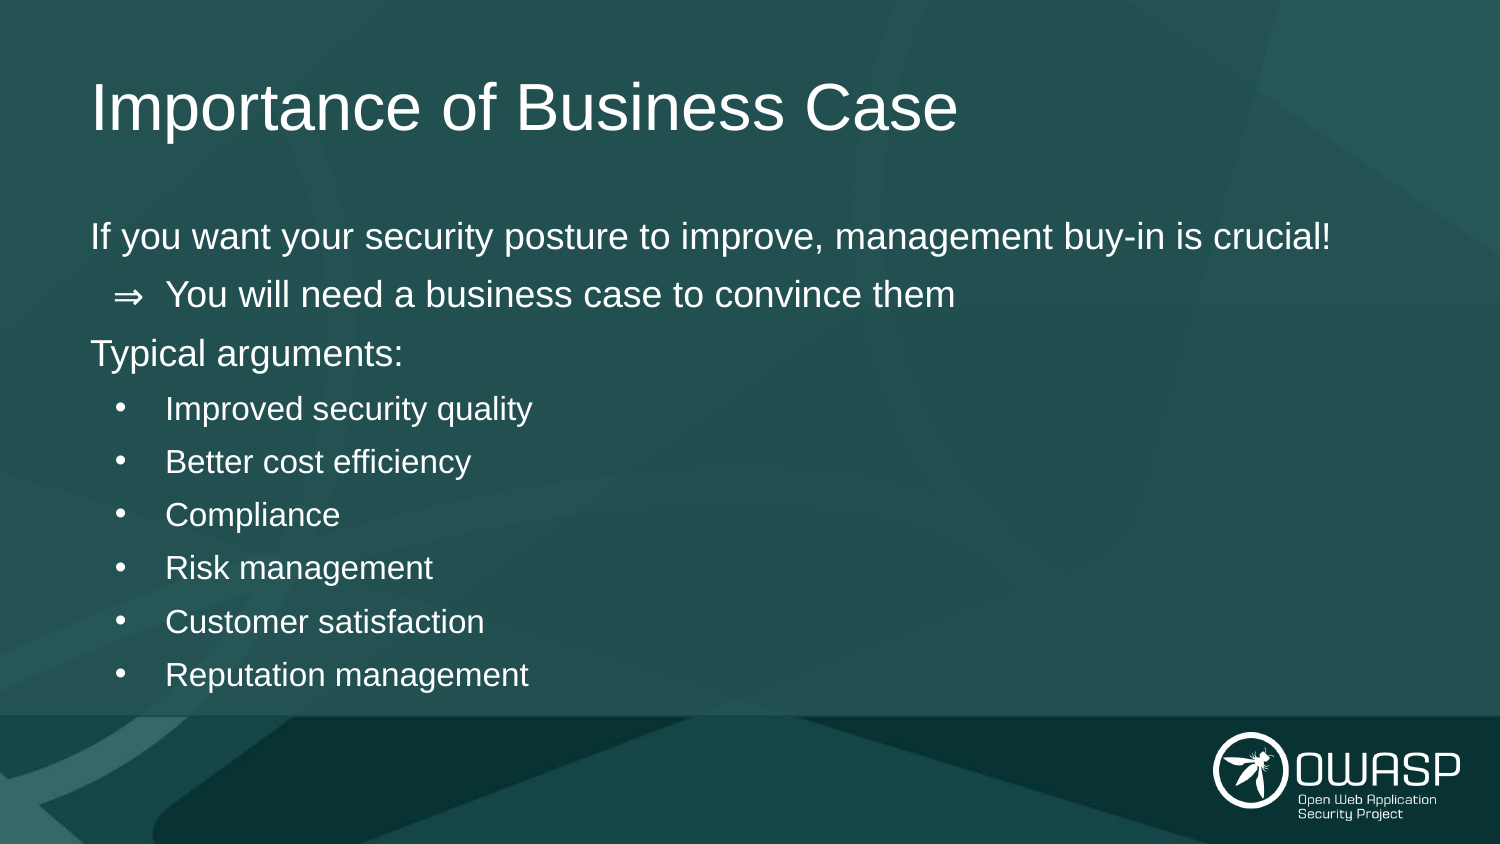

# Importance of Business Case
If you want your security posture to improve, management buy-in is crucial!
You will need a business case to convince them
Typical arguments:
Improved security quality
Better cost efficiency
Compliance
Risk management
Customer satisfaction
Reputation management